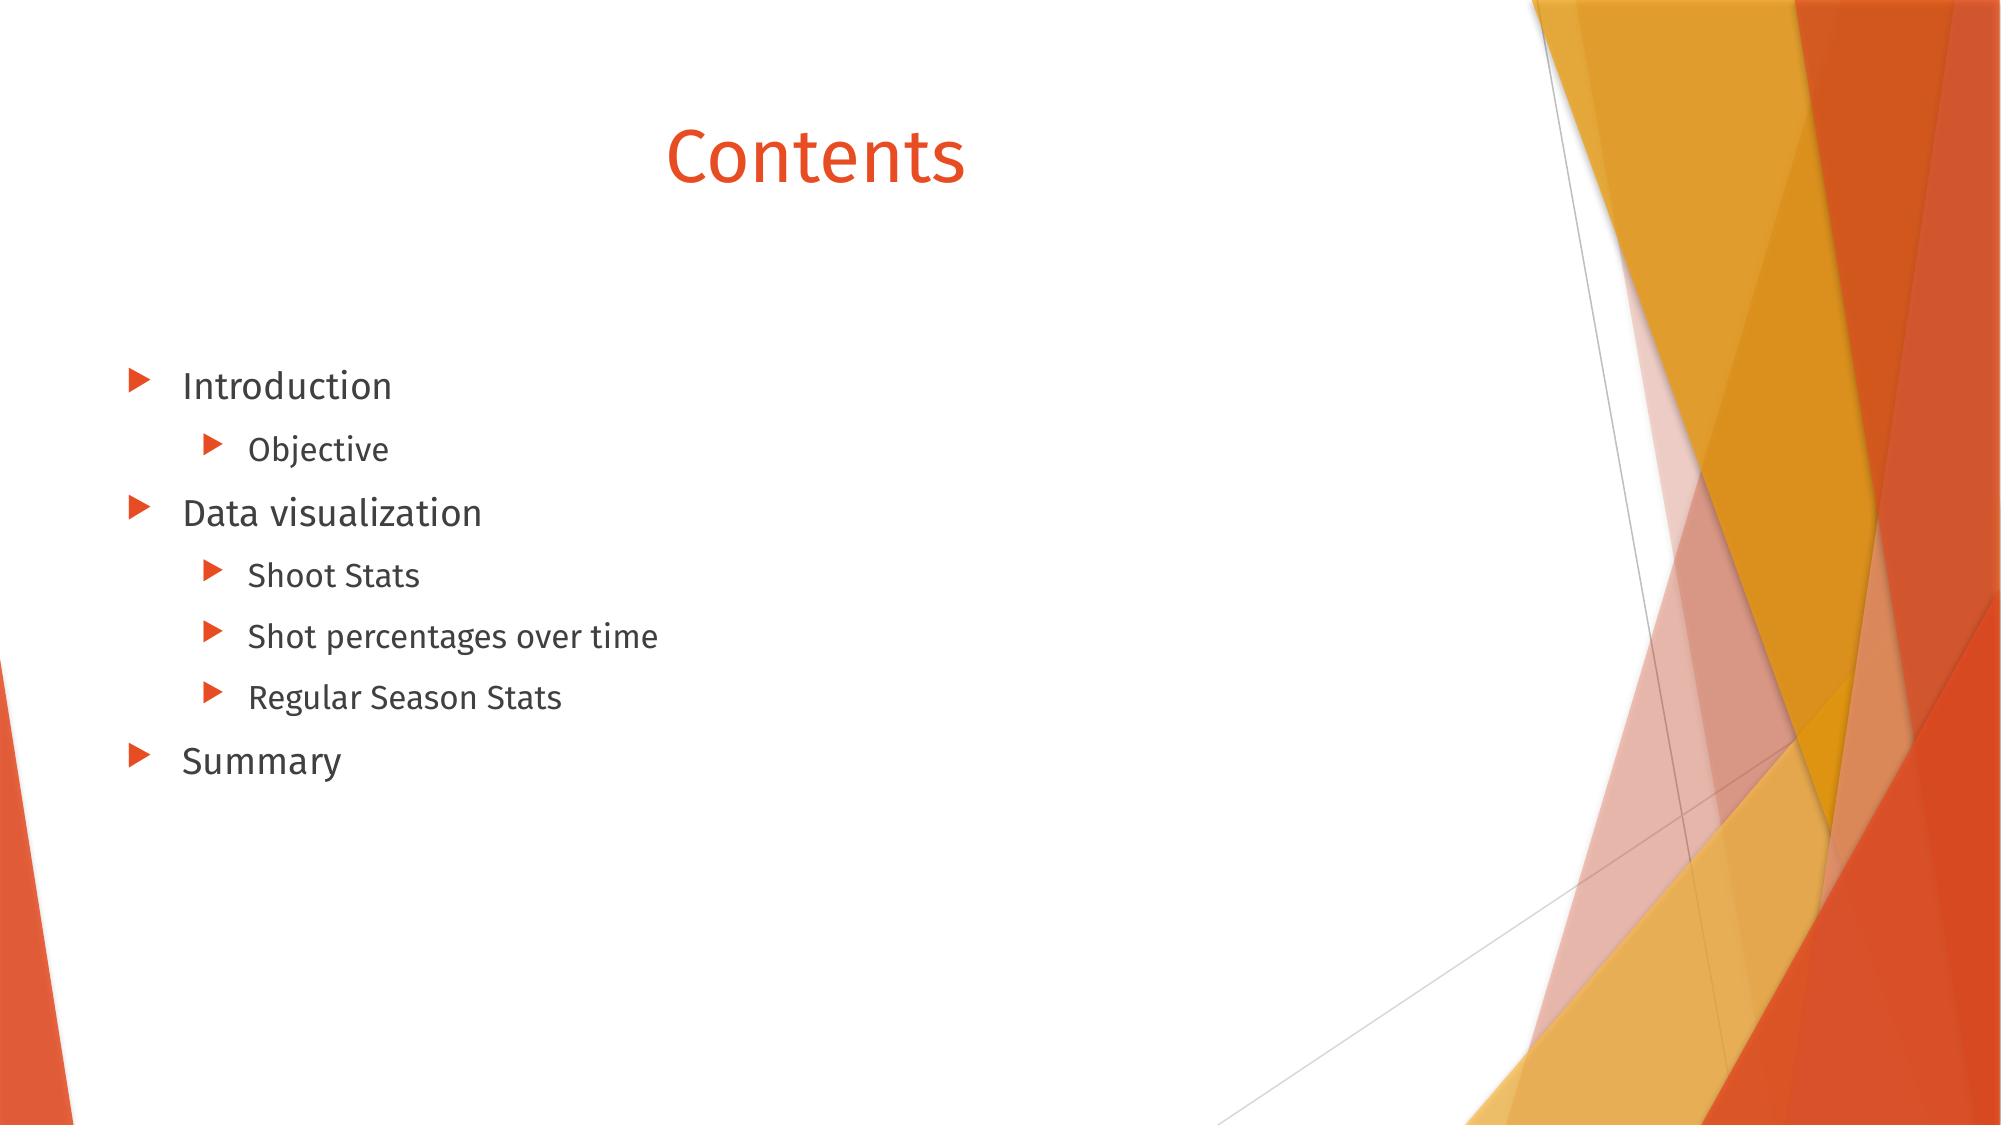

# Contents
Introduction
Objective
Data visualization
Shoot Stats
Shot percentages over time
Regular Season Stats
Summary